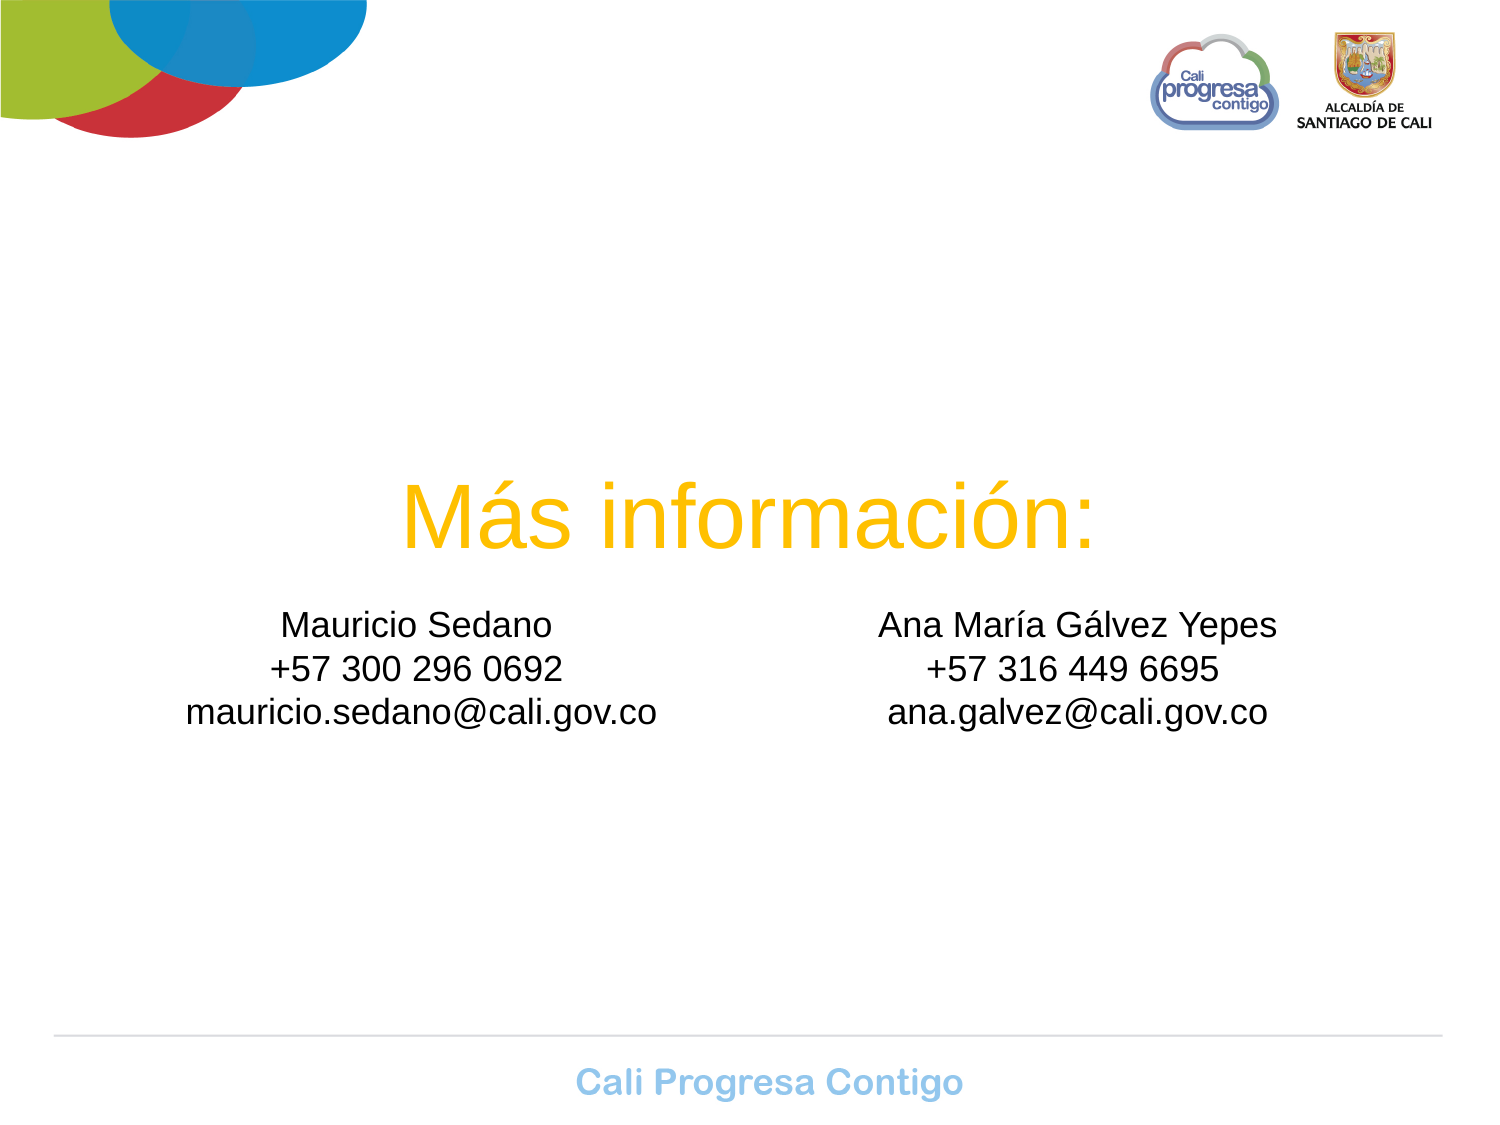

# Más información:

Mauricio Sedano
+57 300 296 0692
mauricio.sedano@cali.gov.co
Ana María Gálvez Yepes
+57 316 449 6695
ana.galvez@cali.gov.co